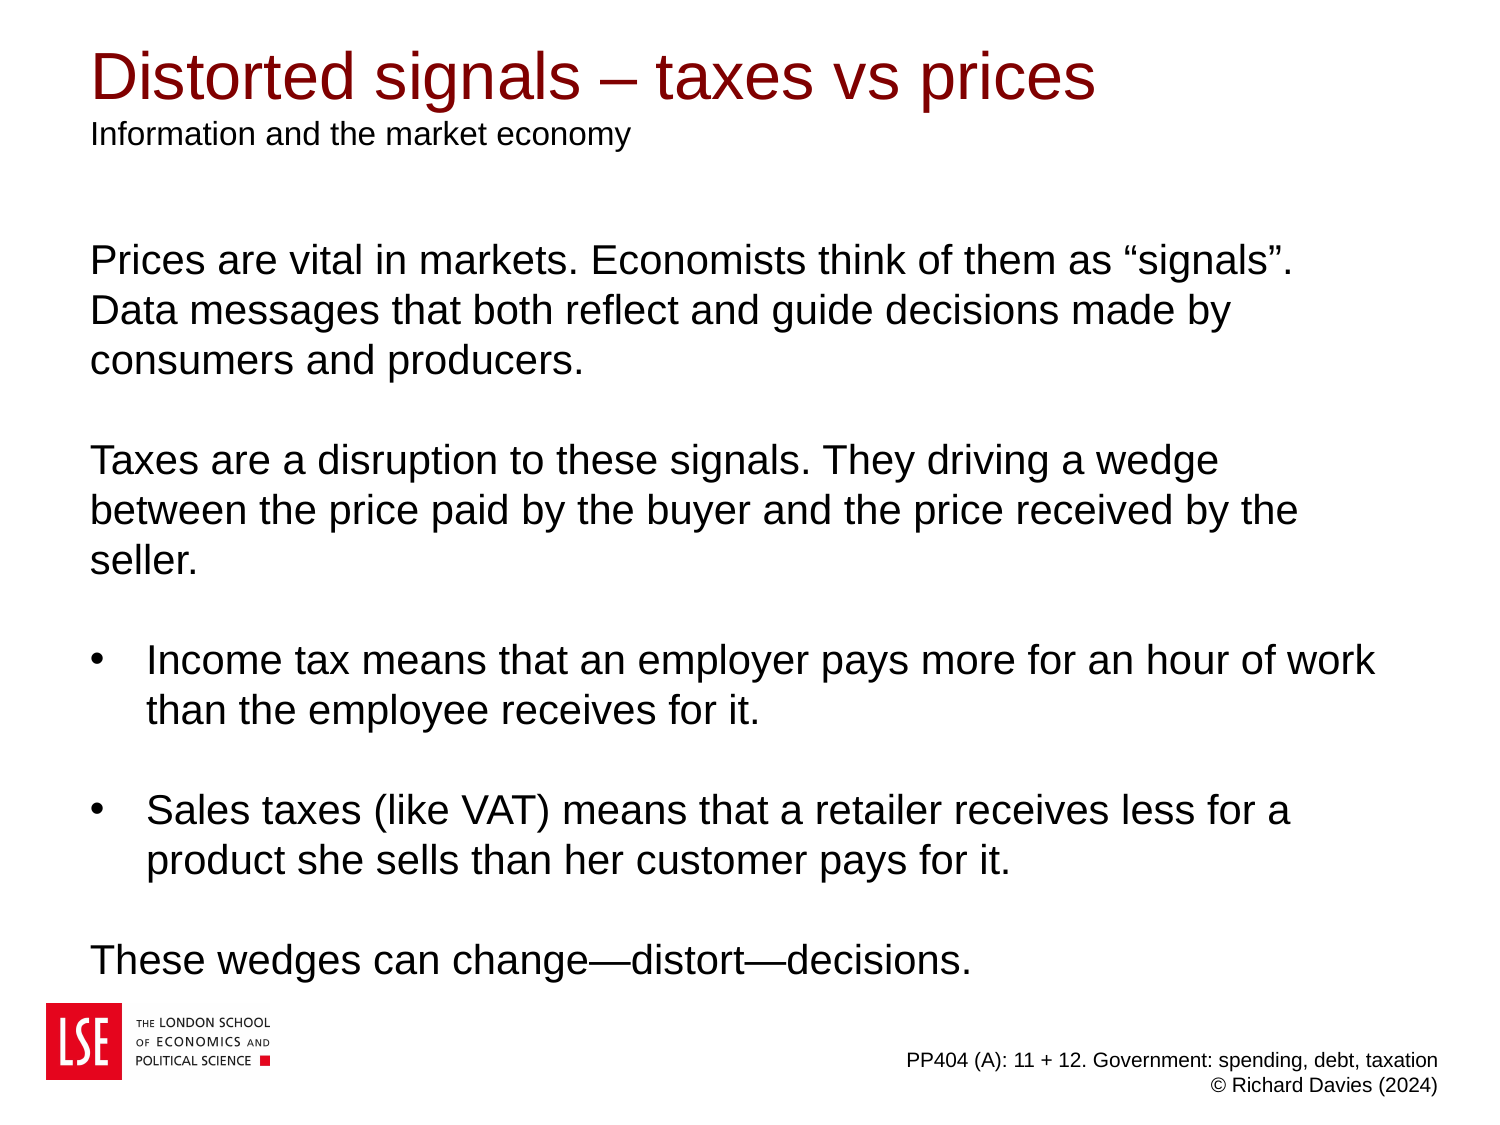

# Distorted signals – taxes vs prices Information and the market economy

Prices are vital in markets. Economists think of them as “signals”. Data messages that both reflect and guide decisions made by consumers and producers.

Taxes are a disruption to these signals. They driving a wedge between the price paid by the buyer and the price received by the seller.

Income tax means that an employer pays more for an hour of work than the employee receives for it.

Sales taxes (like VAT) means that a retailer receives less for a product she sells than her customer pays for it.

These wedges can change—distort—decisions.